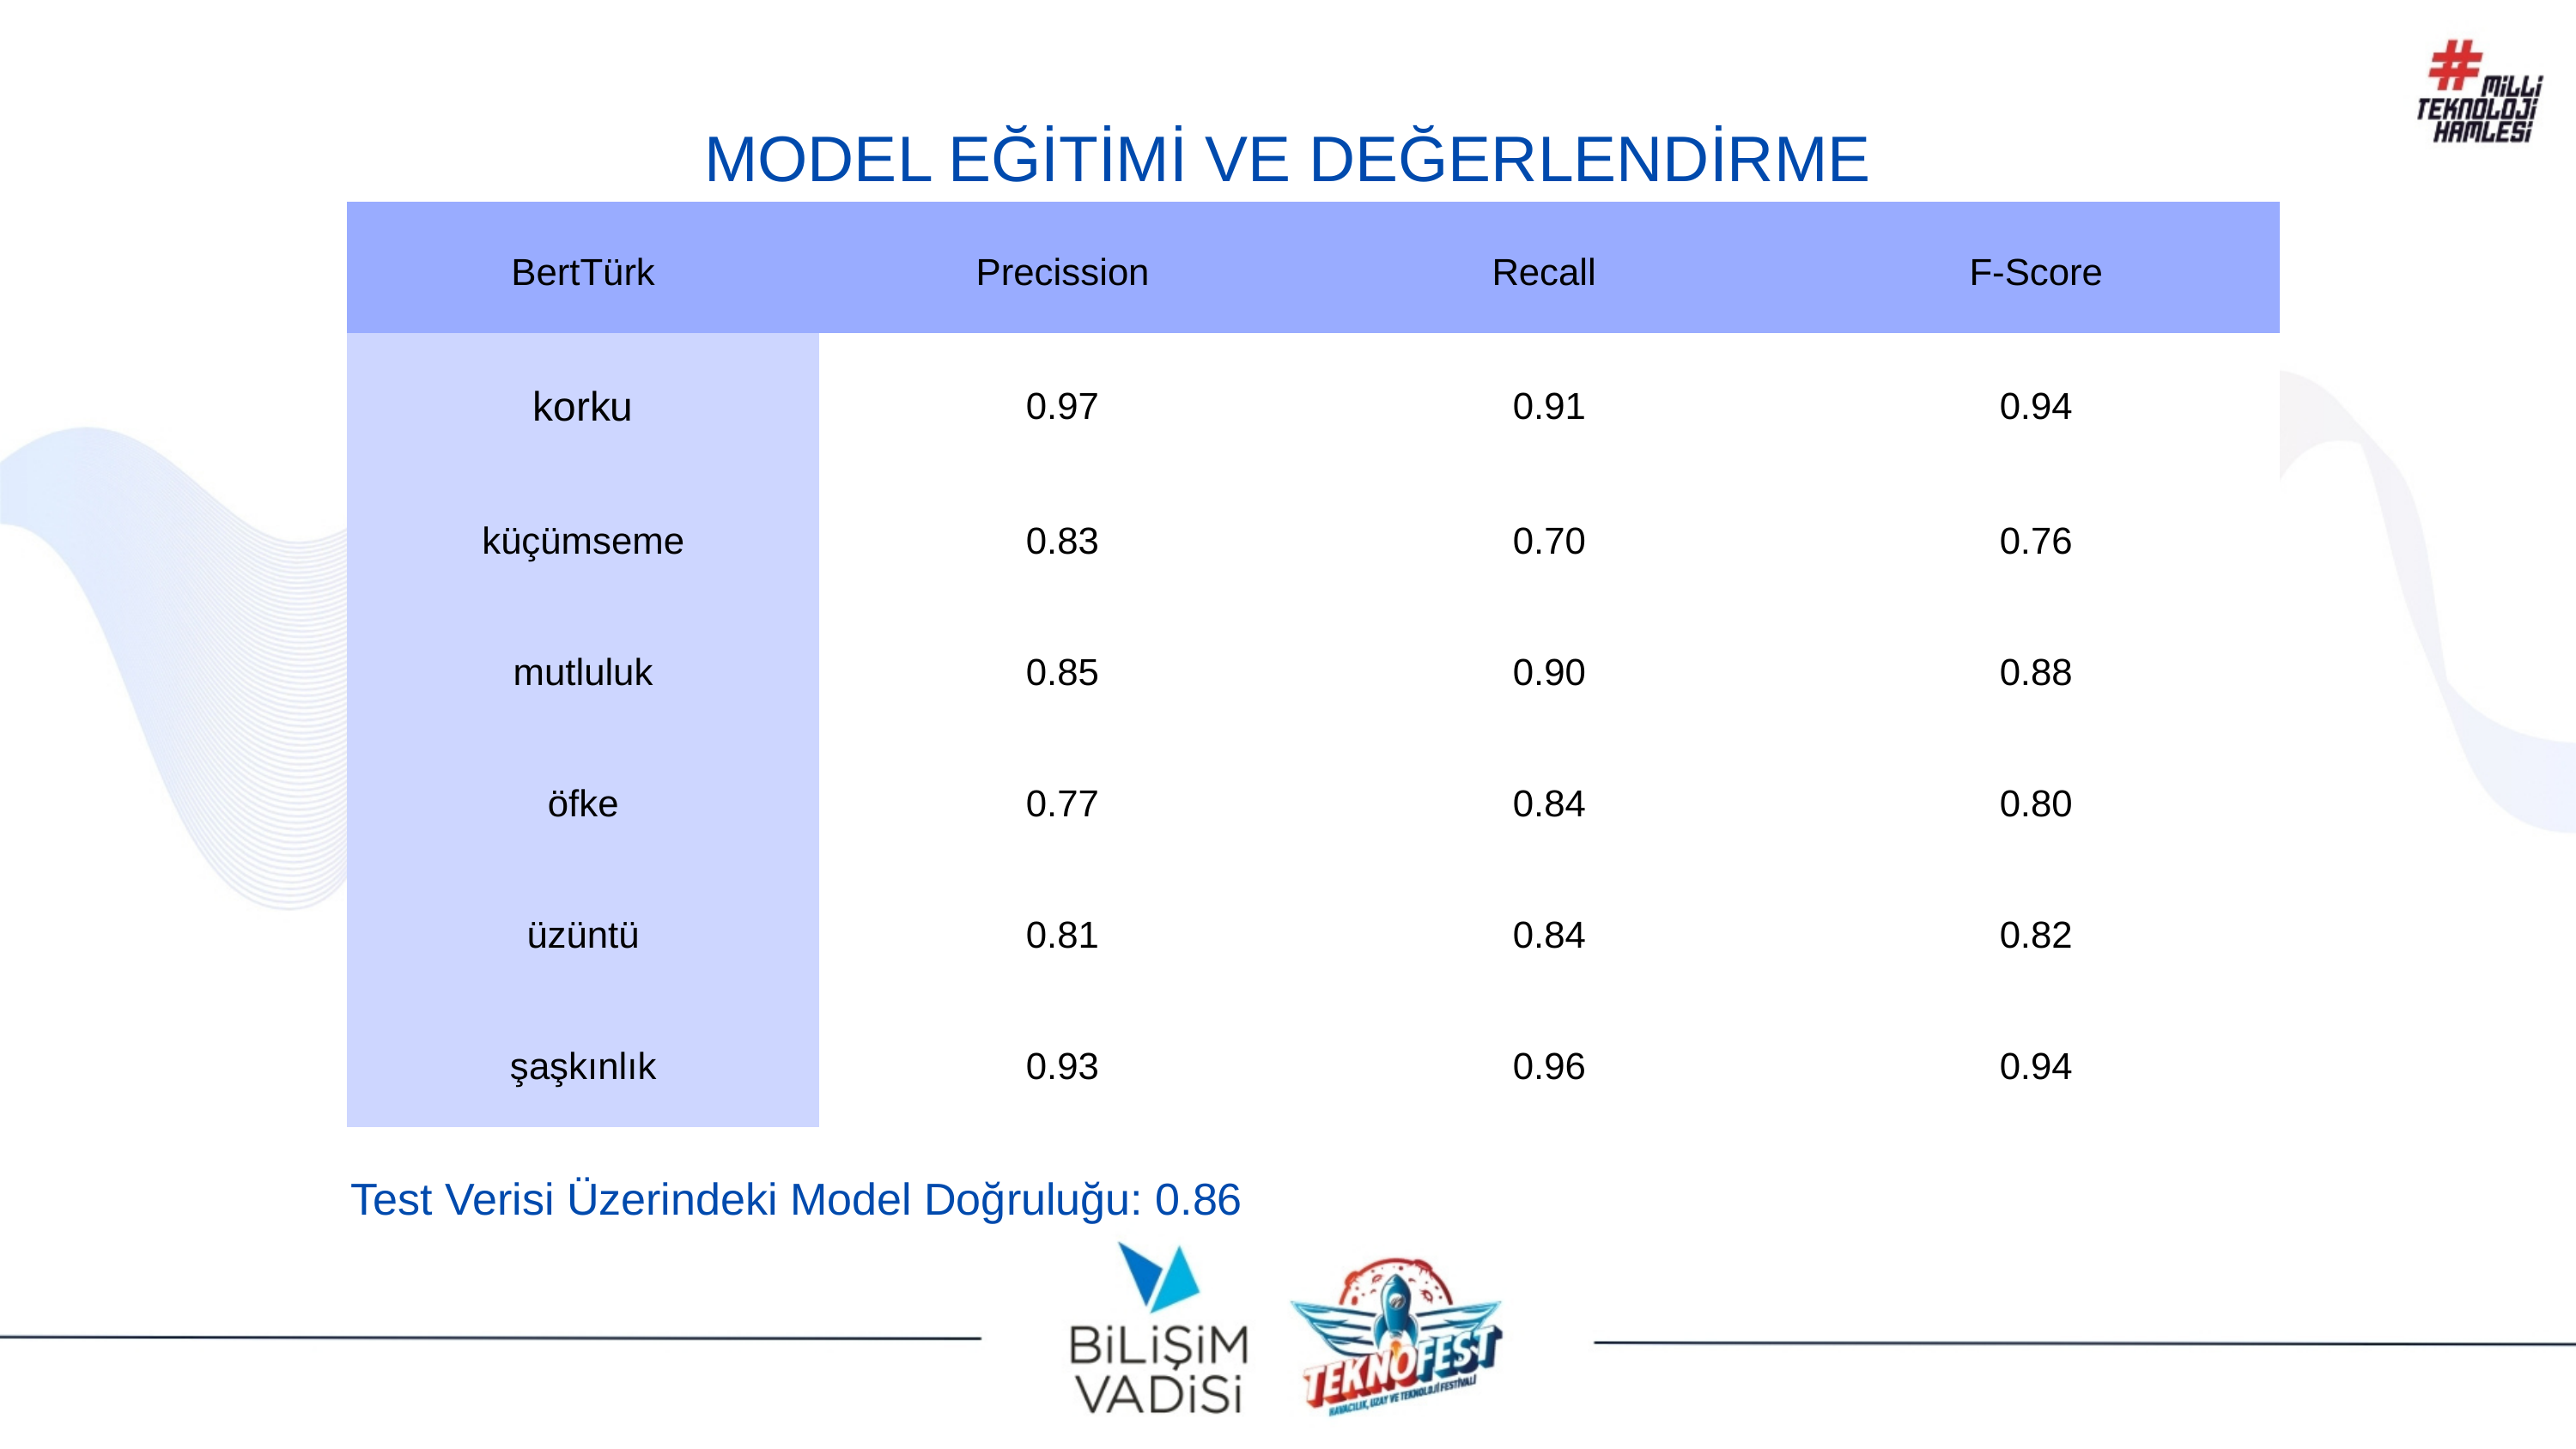

MODEL EĞİTİMİ VE DEĞERLENDİRME
| BertTürk | Precission | Recall | F-Score |
| --- | --- | --- | --- |
| korku | 0.97 | 0.91 | 0.94 |
| küçümseme | 0.83 | 0.70 | 0.76 |
| mutluluk | 0.85 | 0.90 | 0.88 |
| öfke | 0.77 | 0.84 | 0.80 |
| üzüntü | 0.81 | 0.84 | 0.82 |
| şaşkınlık | 0.93 | 0.96 | 0.94 |
Test Verisi Üzerindeki Model Doğruluğu: 0.86